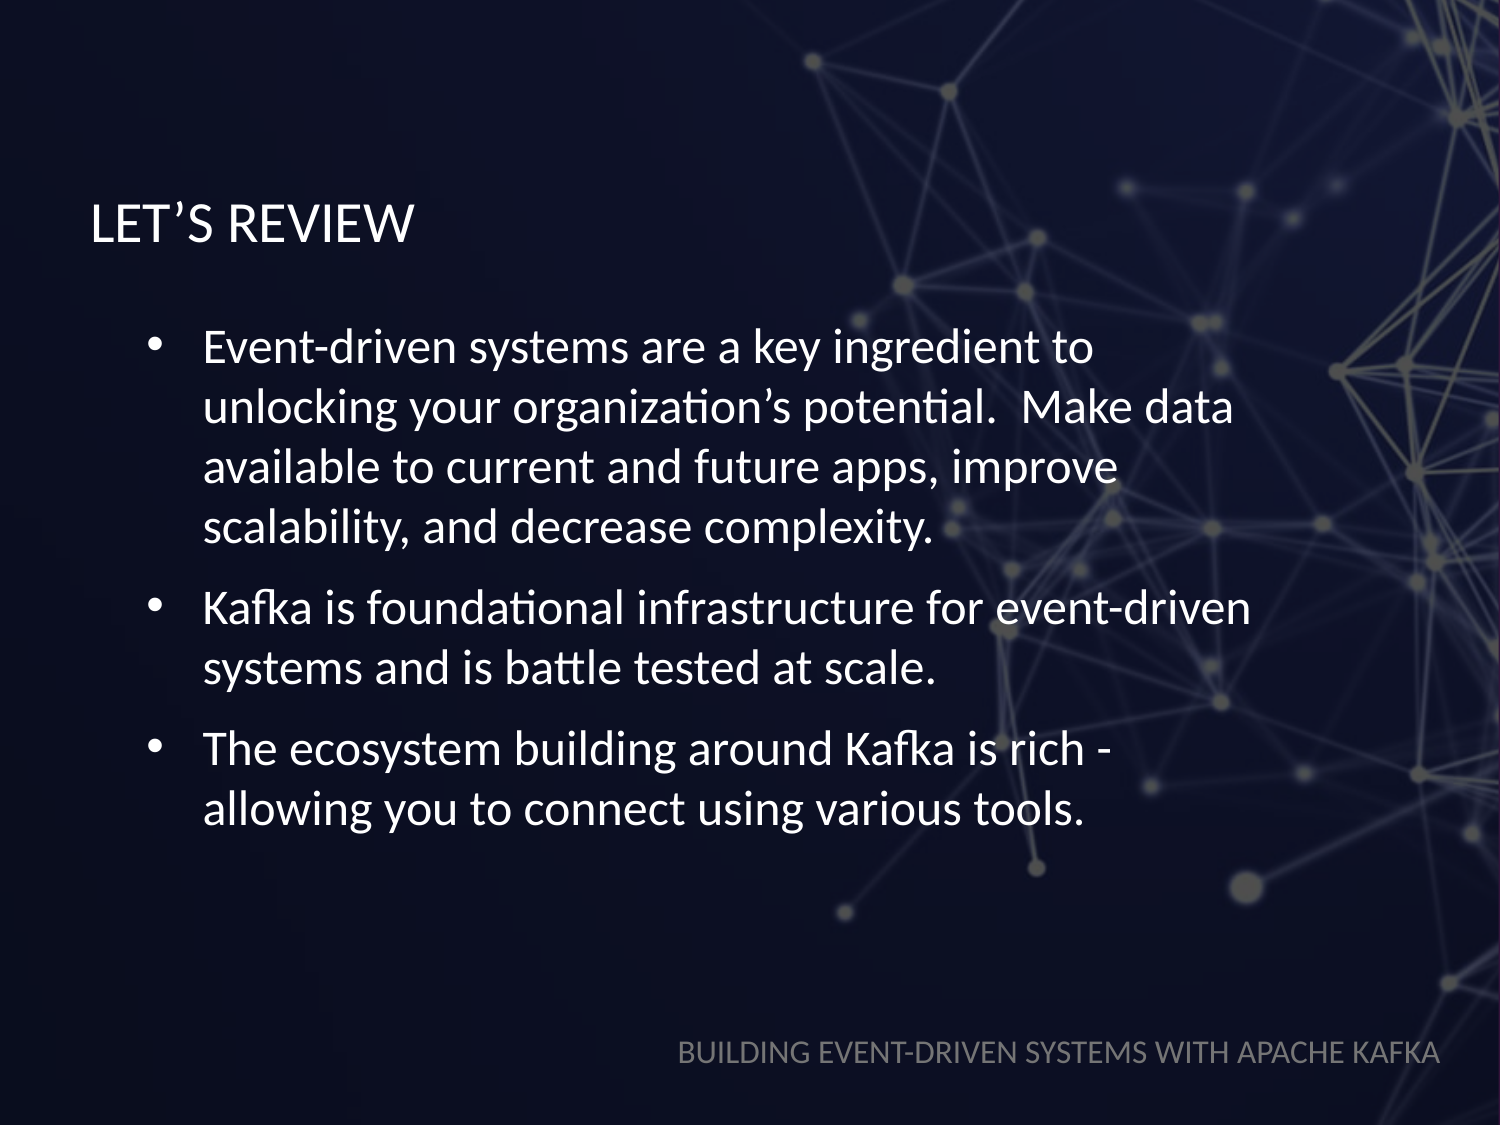

# Let’s review
Event-driven systems are a key ingredient to unlocking your organization’s potential.  Make data available to current and future apps, improve scalability, and decrease complexity.
Kafka is foundational infrastructure for event-driven systems and is battle tested at scale.
The ecosystem building around Kafka is rich - allowing you to connect using various tools.